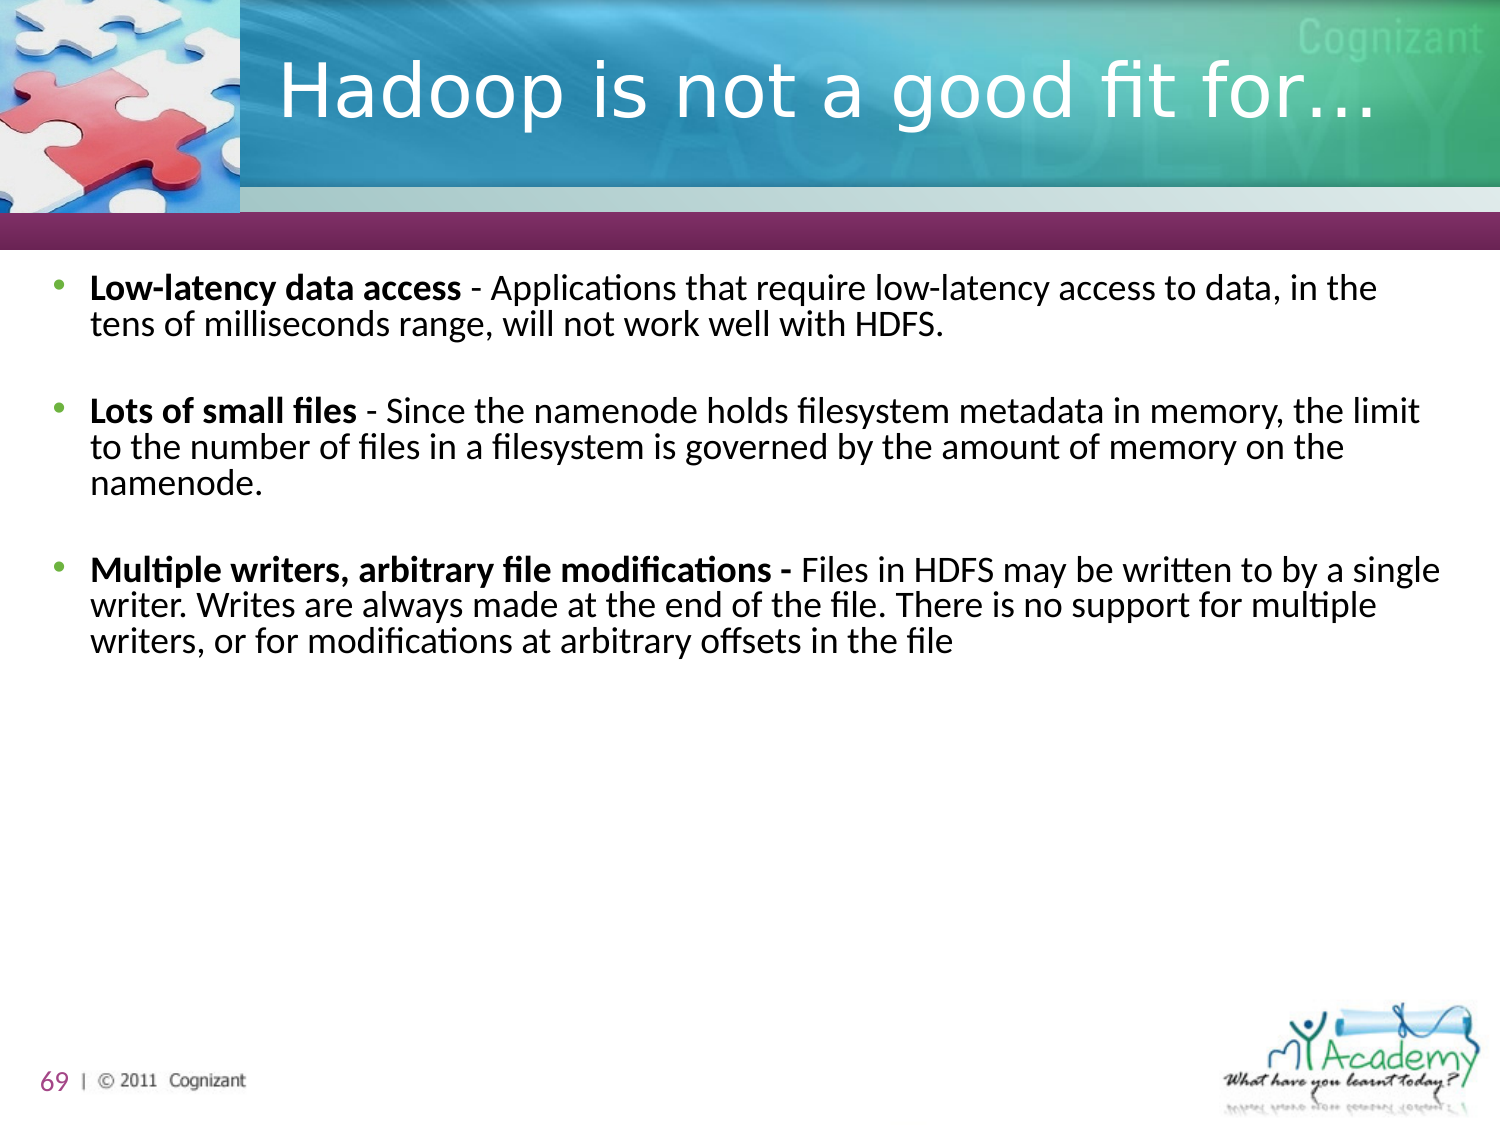

# Hadoop is not a good fit for…
Low-latency data access - Applications that require low-latency access to data, in the tens of milliseconds range, will not work well with HDFS.

Lots of small files - Since the namenode holds filesystem metadata in memory, the limit to the number of files in a filesystem is governed by the amount of memory on the namenode.

Multiple writers, arbitrary file modifications - Files in HDFS may be written to by a single writer. Writes are always made at the end of the file. There is no support for multiple writers, or for modifications at arbitrary offsets in the file
69